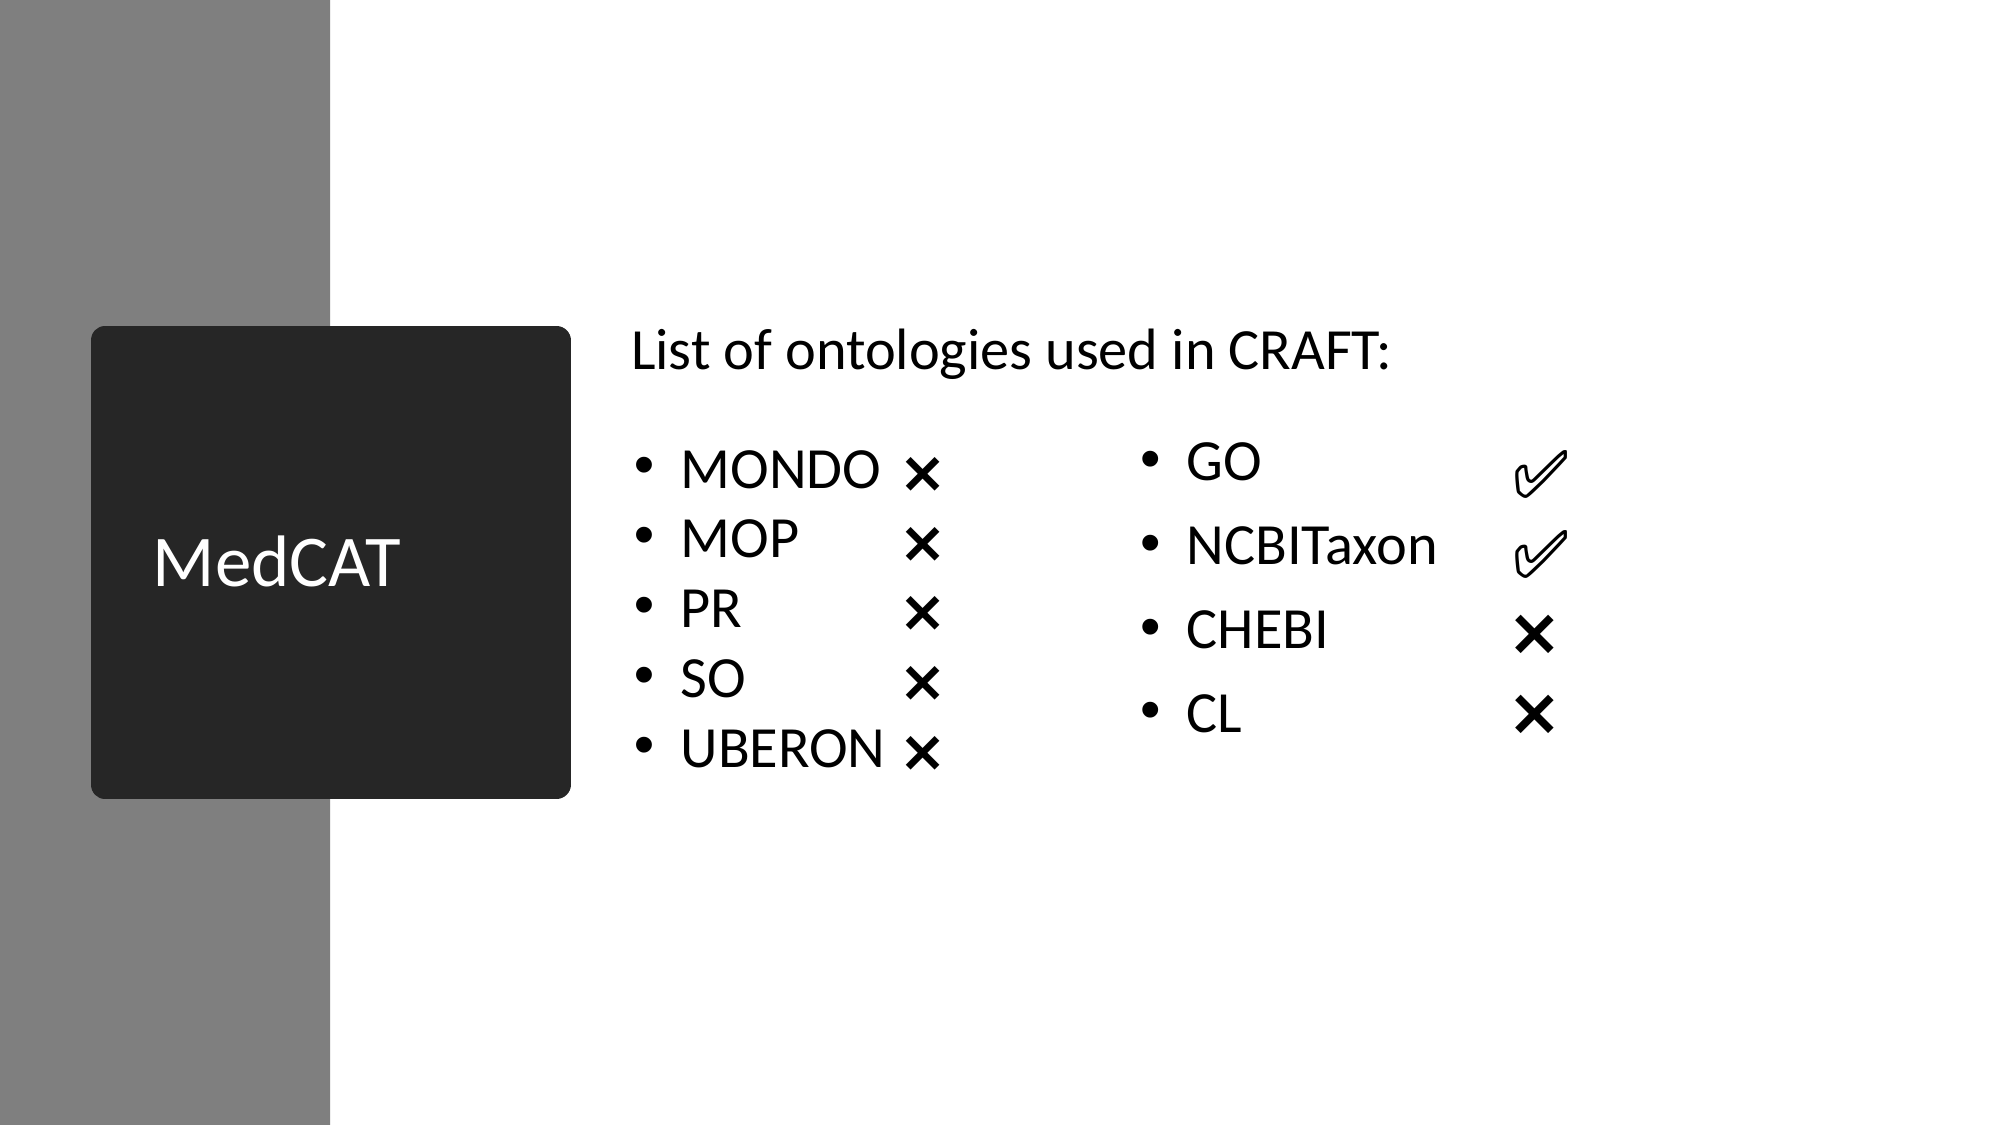

List of ontologies used in CRAFT:
# MedCAT

MONDO
MOP
PR
SO
UBERON

GO
NCBITaxon
CHEBI
CL

✅
✅
❌
❌

❌
❌
❌
❌
❌